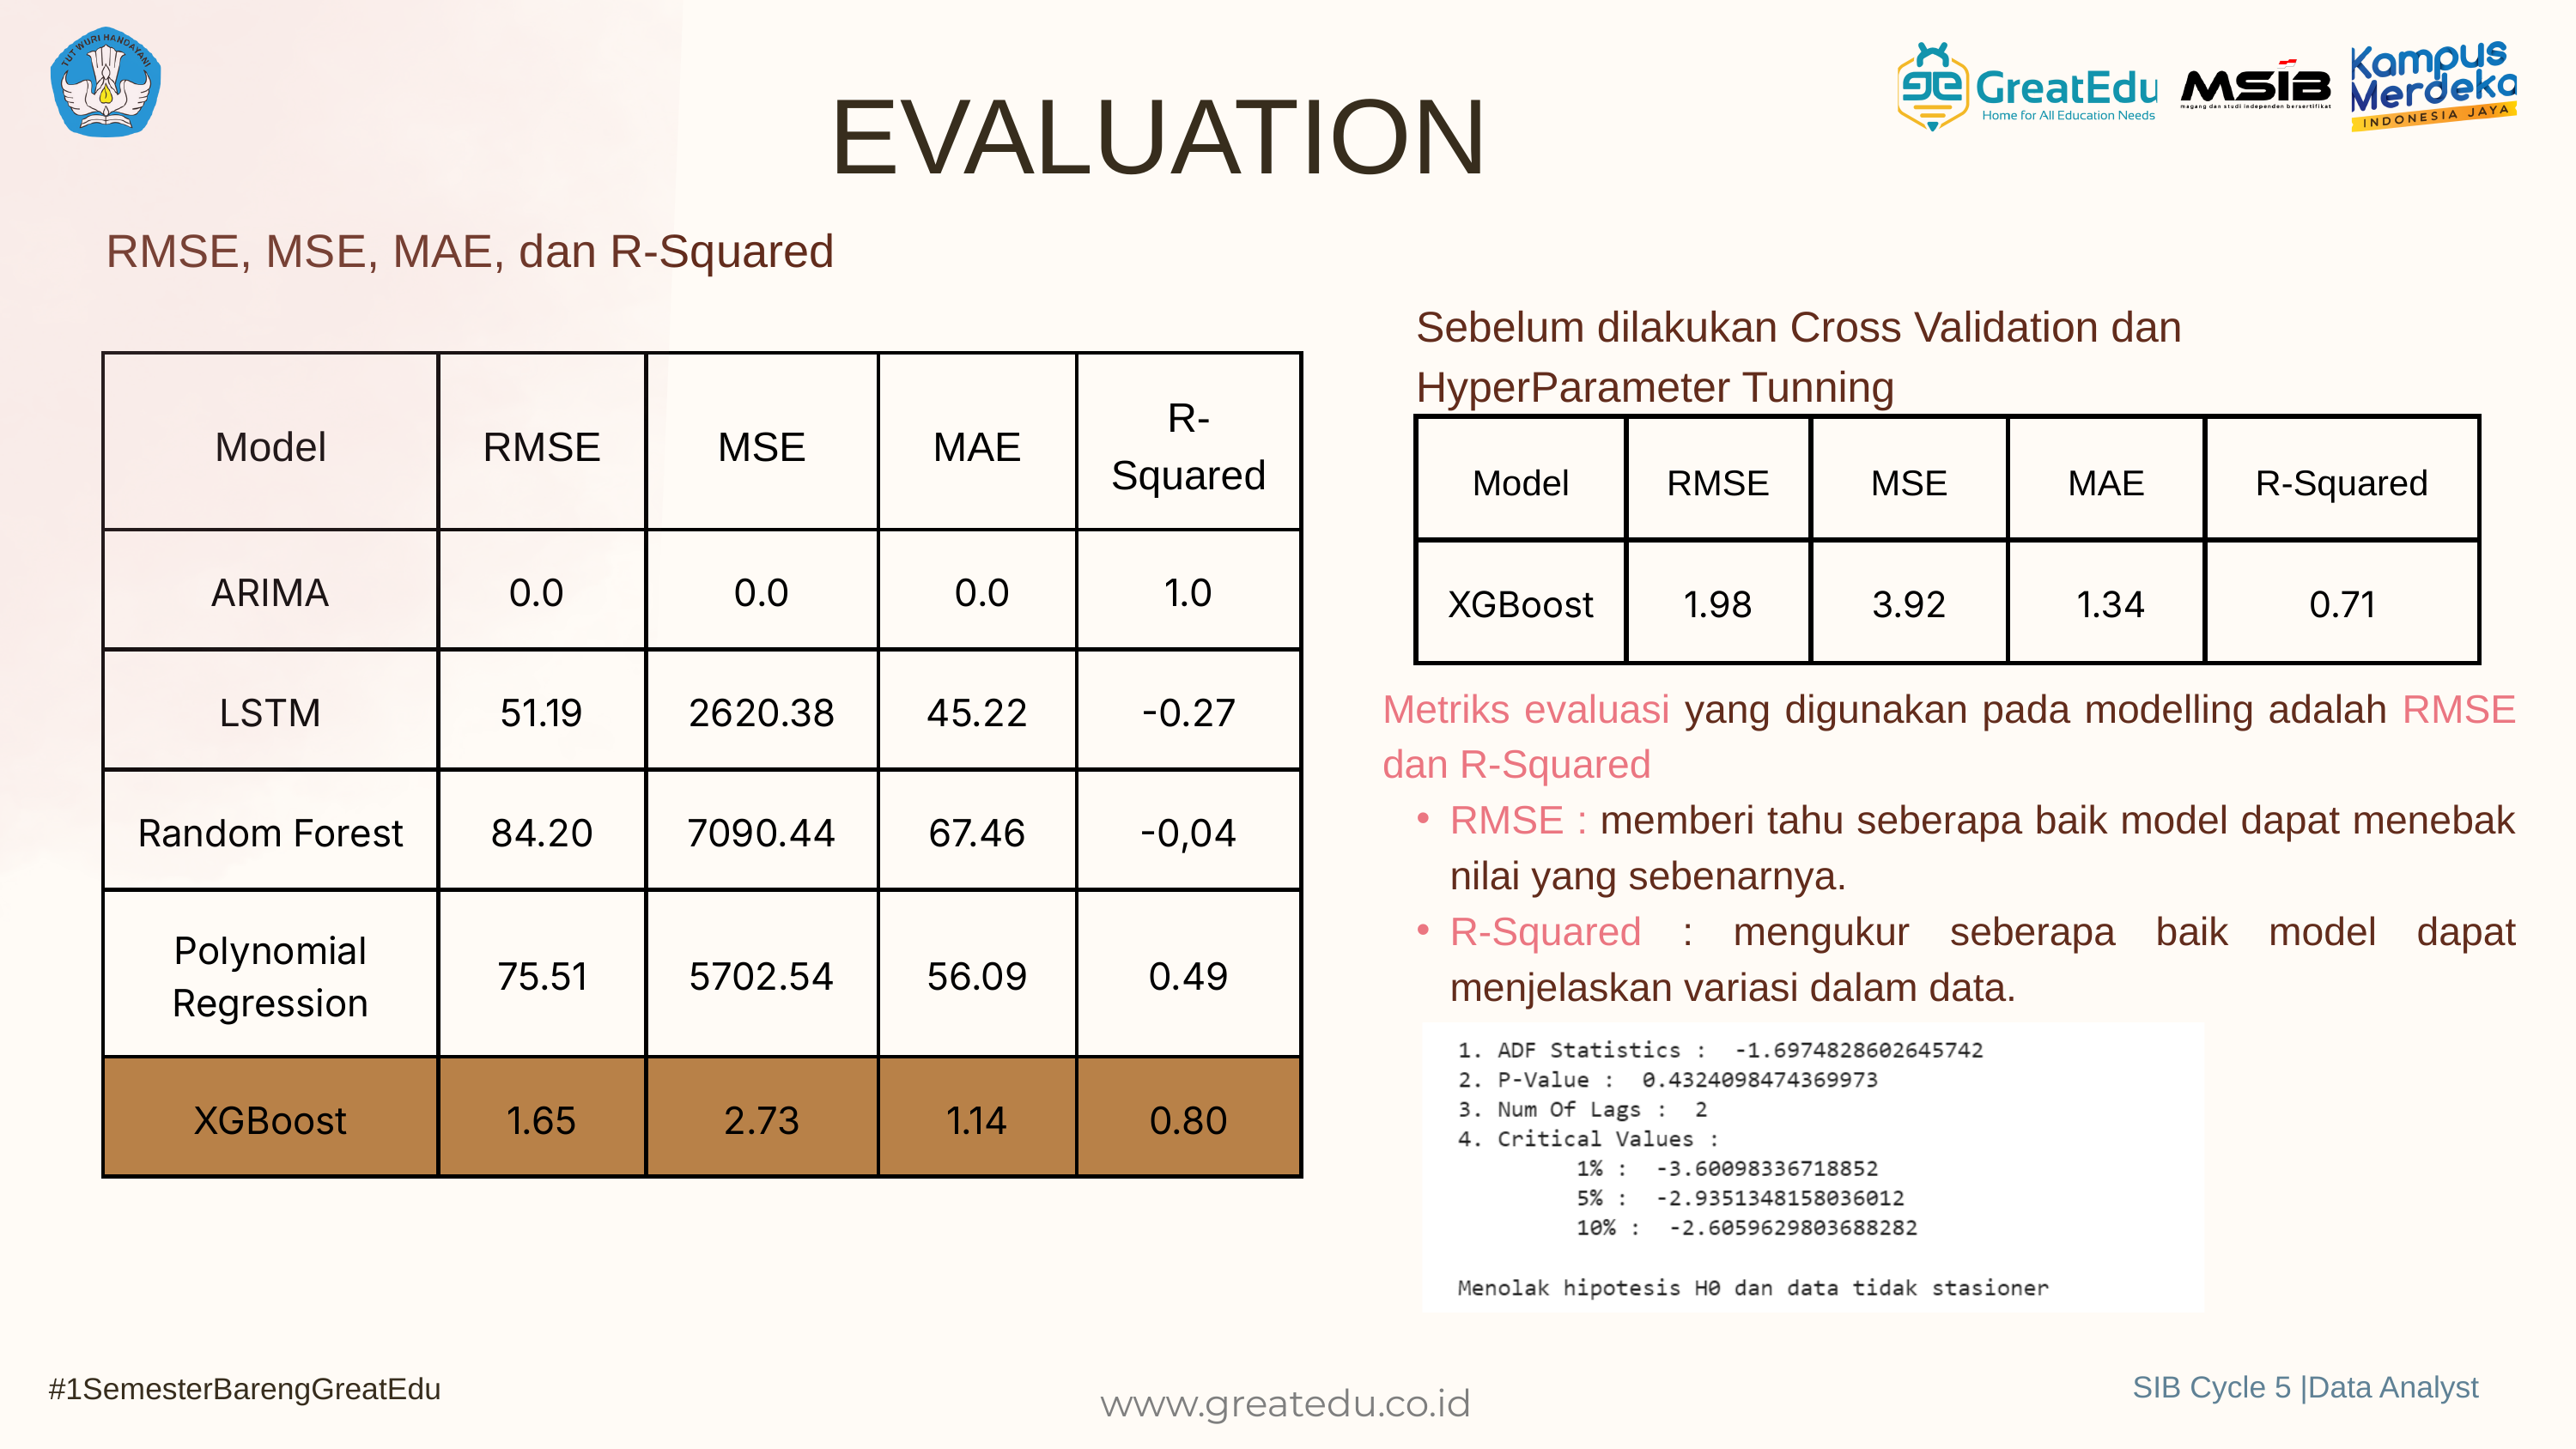

EVALUATION
RMSE, MSE, MAE, dan R-Squared
Sebelum dilakukan Cross Validation dan HyperParameter Tunning
| Model | RMSE | MSE | MAE | R-Squared |
| --- | --- | --- | --- | --- |
| ARIMA | 0.0 | 0.0 | 0.0 | 1.0 |
| LSTM | 51.19 | 2620.38 | 45.22 | -0.27 |
| Random Forest | 84.20 | 7090.44 | 67.46 | -0,04 |
| Polynomial Regression | 75.51 | 5702.54 | 56.09 | 0.49 |
| XGBoost | 1.65 | 2.73 | 1.14 | 0.80 |
| Model | RMSE | MSE | MAE | R-Squared |
| --- | --- | --- | --- | --- |
| XGBoost | 1.98 | 3.92 | 1.34 | 0.71 |
Metriks evaluasi yang digunakan pada modelling adalah RMSE dan R-Squared
RMSE : memberi tahu seberapa baik model dapat menebak nilai yang sebenarnya.
R-Squared : mengukur seberapa baik model dapat menjelaskan variasi dalam data.

www.greatedu.co.id
SIB Cycle 5 |Data Analyst
#1SemesterBarengGreatEdu